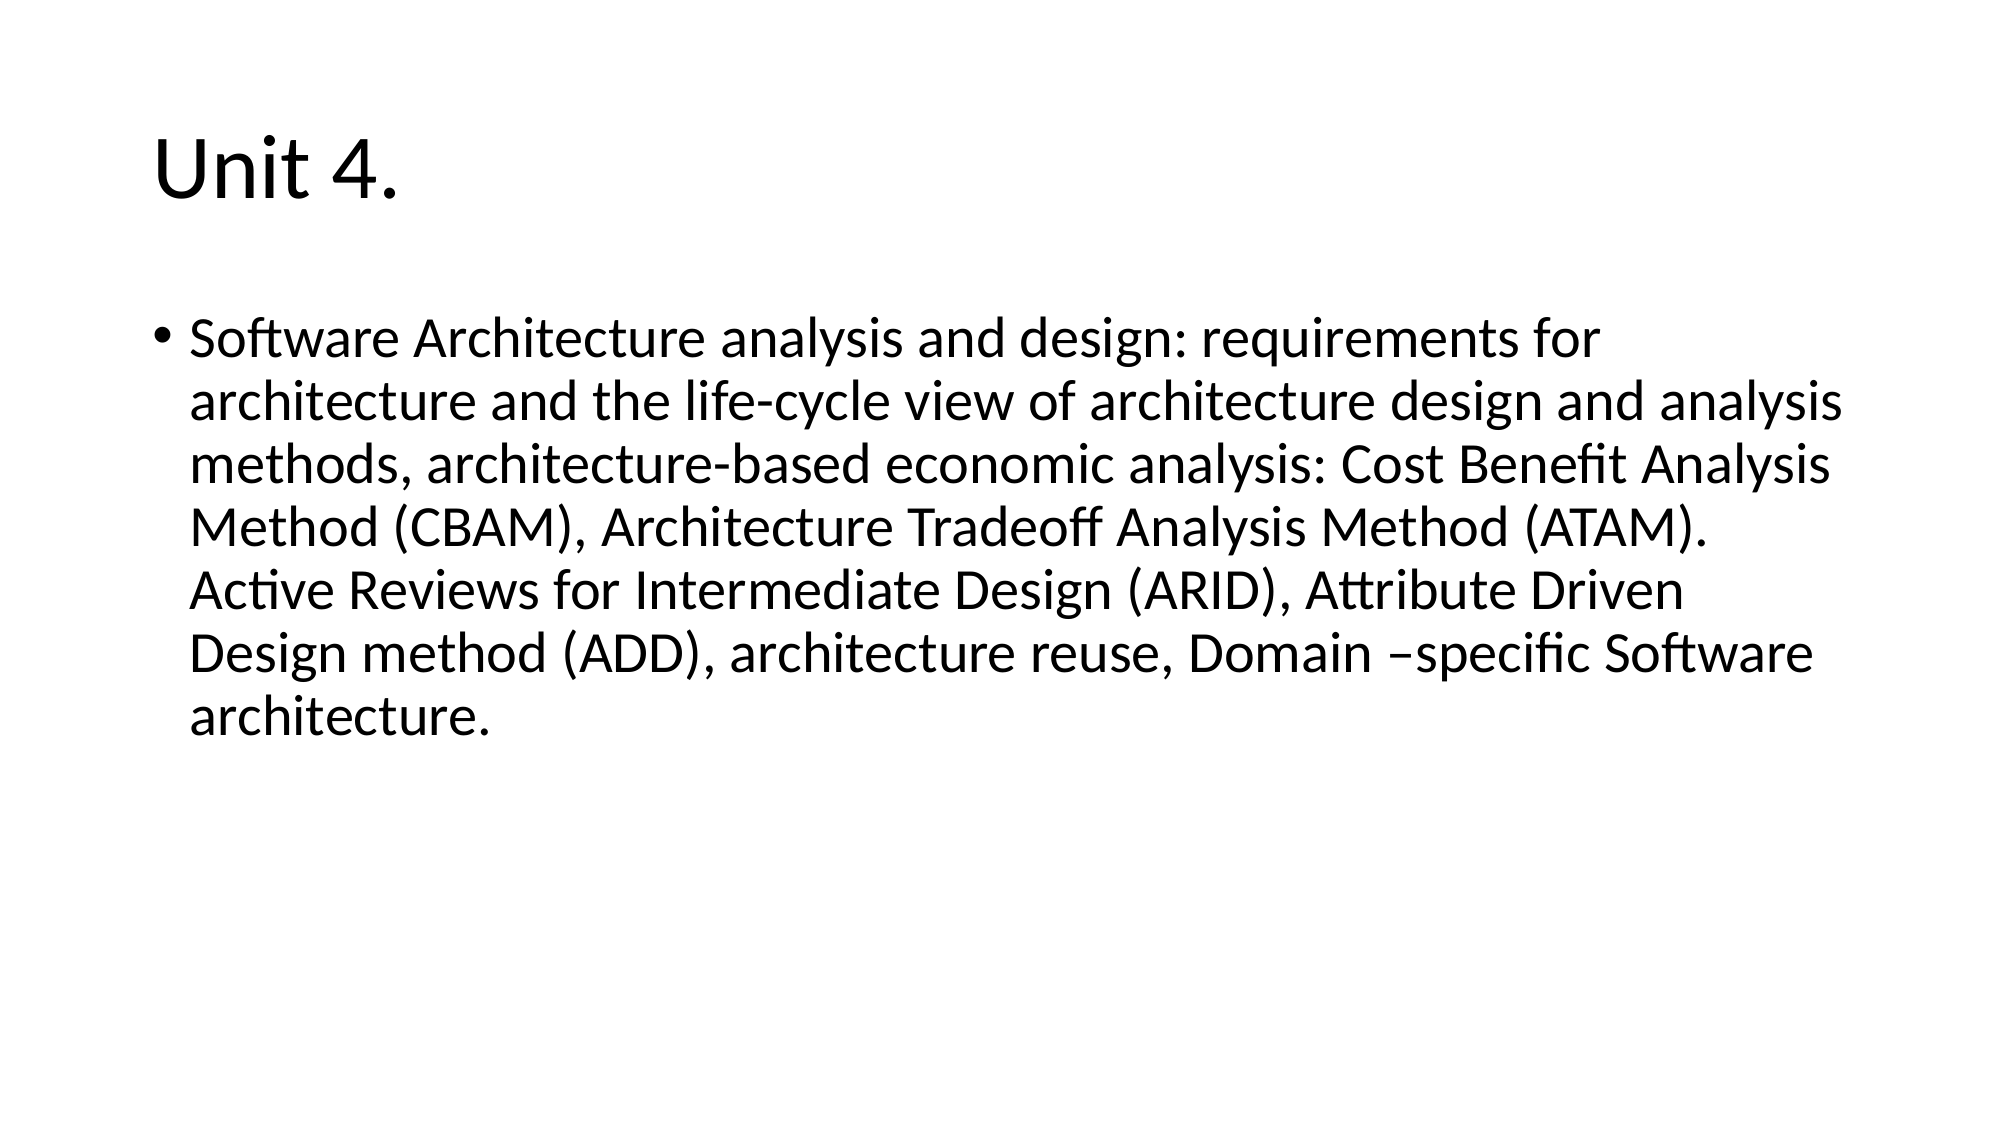

# Unit 4.
Software Architecture analysis and design: requirements for architecture and the life-cycle view of architecture design and analysis methods, architecture-based economic analysis: Cost Benefit Analysis Method (CBAM), Architecture Tradeoff Analysis Method (ATAM). Active Reviews for Intermediate Design (ARID), Attribute Driven Design method (ADD), architecture reuse, Domain –specific Software architecture.